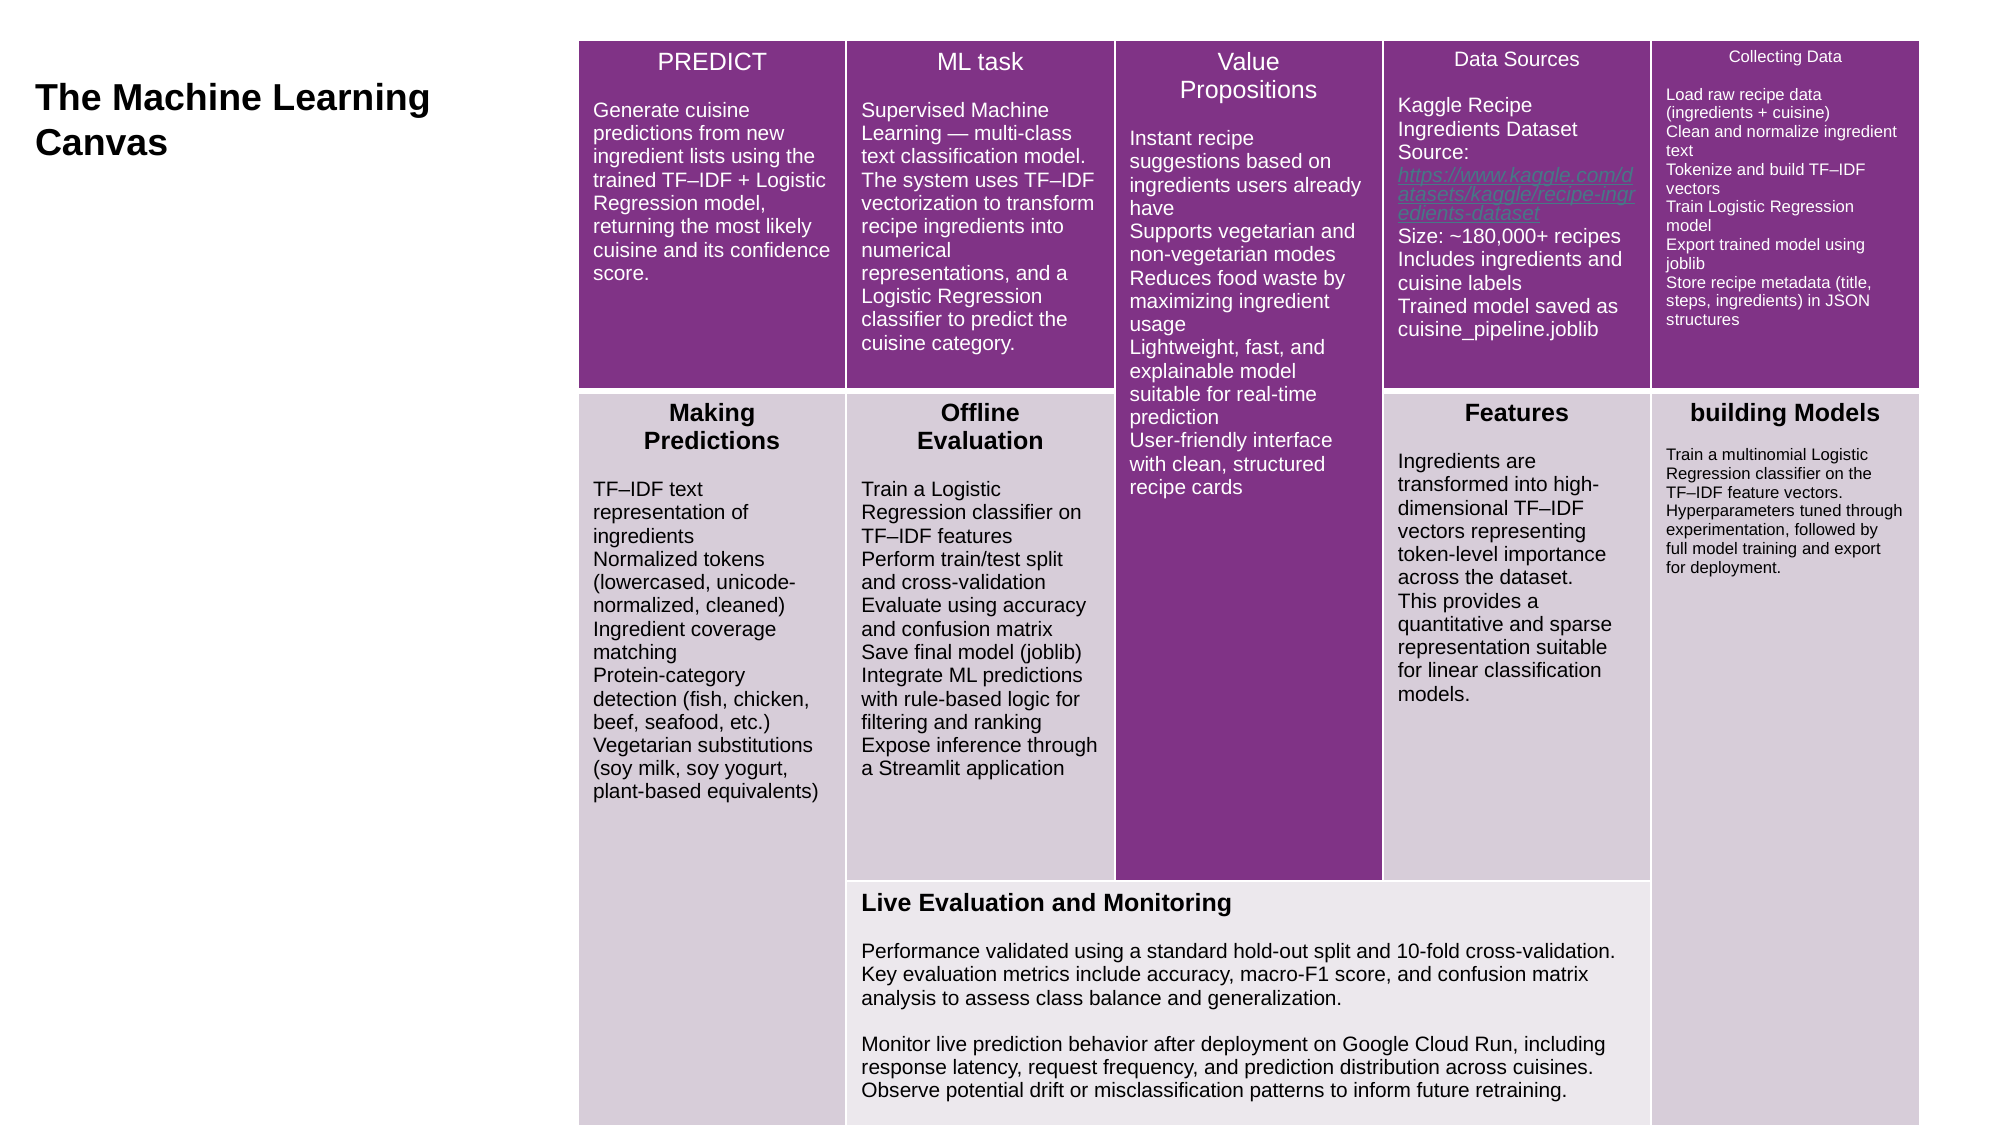

| PREDICT Generate cuisine predictions from new ingredient lists using the trained TF–IDF + Logistic Regression model, returning the most likely cuisine and its confidence score. | ML task Supervised Machine Learning — multi-class text classification model. The system uses TF–IDF vectorization to transform recipe ingredients into numerical representations, and a Logistic Regression classifier to predict the cuisine category. | Value Propositions Instant recipe suggestions based on ingredients users already have Supports vegetarian and non-vegetarian modes Reduces food waste by maximizing ingredient usage Lightweight, fast, and explainable model suitable for real-time prediction User-friendly interface with clean, structured recipe cards | Data Sources Kaggle Recipe Ingredients Dataset Source: https://www.kaggle.com/datasets/kaggle/recipe-ingredients-dataset Size: ~180,000+ recipes Includes ingredients and cuisine labels Trained model saved as cuisine\_pipeline.joblib | Collecting Data Load raw recipe data (ingredients + cuisine) Clean and normalize ingredient text Tokenize and build TF–IDF vectors Train Logistic Regression model Export trained model using joblib Store recipe metadata (title, steps, ingredients) in JSON structures |
| --- | --- | --- | --- | --- |
| Making Predictions TF–IDF text representation of ingredients Normalized tokens (lowercased, unicode-normalized, cleaned) Ingredient coverage matching Protein-category detection (fish, chicken, beef, seafood, etc.) Vegetarian substitutions (soy milk, soy yogurt, plant-based equivalents) | Offline Evaluation Train a Logistic Regression classifier on TF–IDF features Perform train/test split and cross-validation Evaluate using accuracy and confusion matrix Save final model (joblib) Integrate ML predictions with rule-based logic for filtering and ranking Expose inference through a Streamlit application |  | Features Ingredients are transformed into high-dimensional TF–IDF vectors representing token-level importance across the dataset. This provides a quantitative and sparse representation suitable for linear classification models. | building Models Train a multinomial Logistic Regression classifier on the TF–IDF feature vectors. Hyperparameters tuned through experimentation, followed by full model training and export for deployment. |
|  | Live Evaluation and Monitoring Performance validated using a standard hold-out split and 10-fold cross-validation. Key evaluation metrics include accuracy, macro-F1 score, and confusion matrix analysis to assess class balance and generalization. Monitor live prediction behavior after deployment on Google Cloud Run, including response latency, request frequency, and prediction distribution across cuisines. Observe potential drift or misclassification patterns to inform future retraining. |  |  |  |
The Machine Learning Canvas